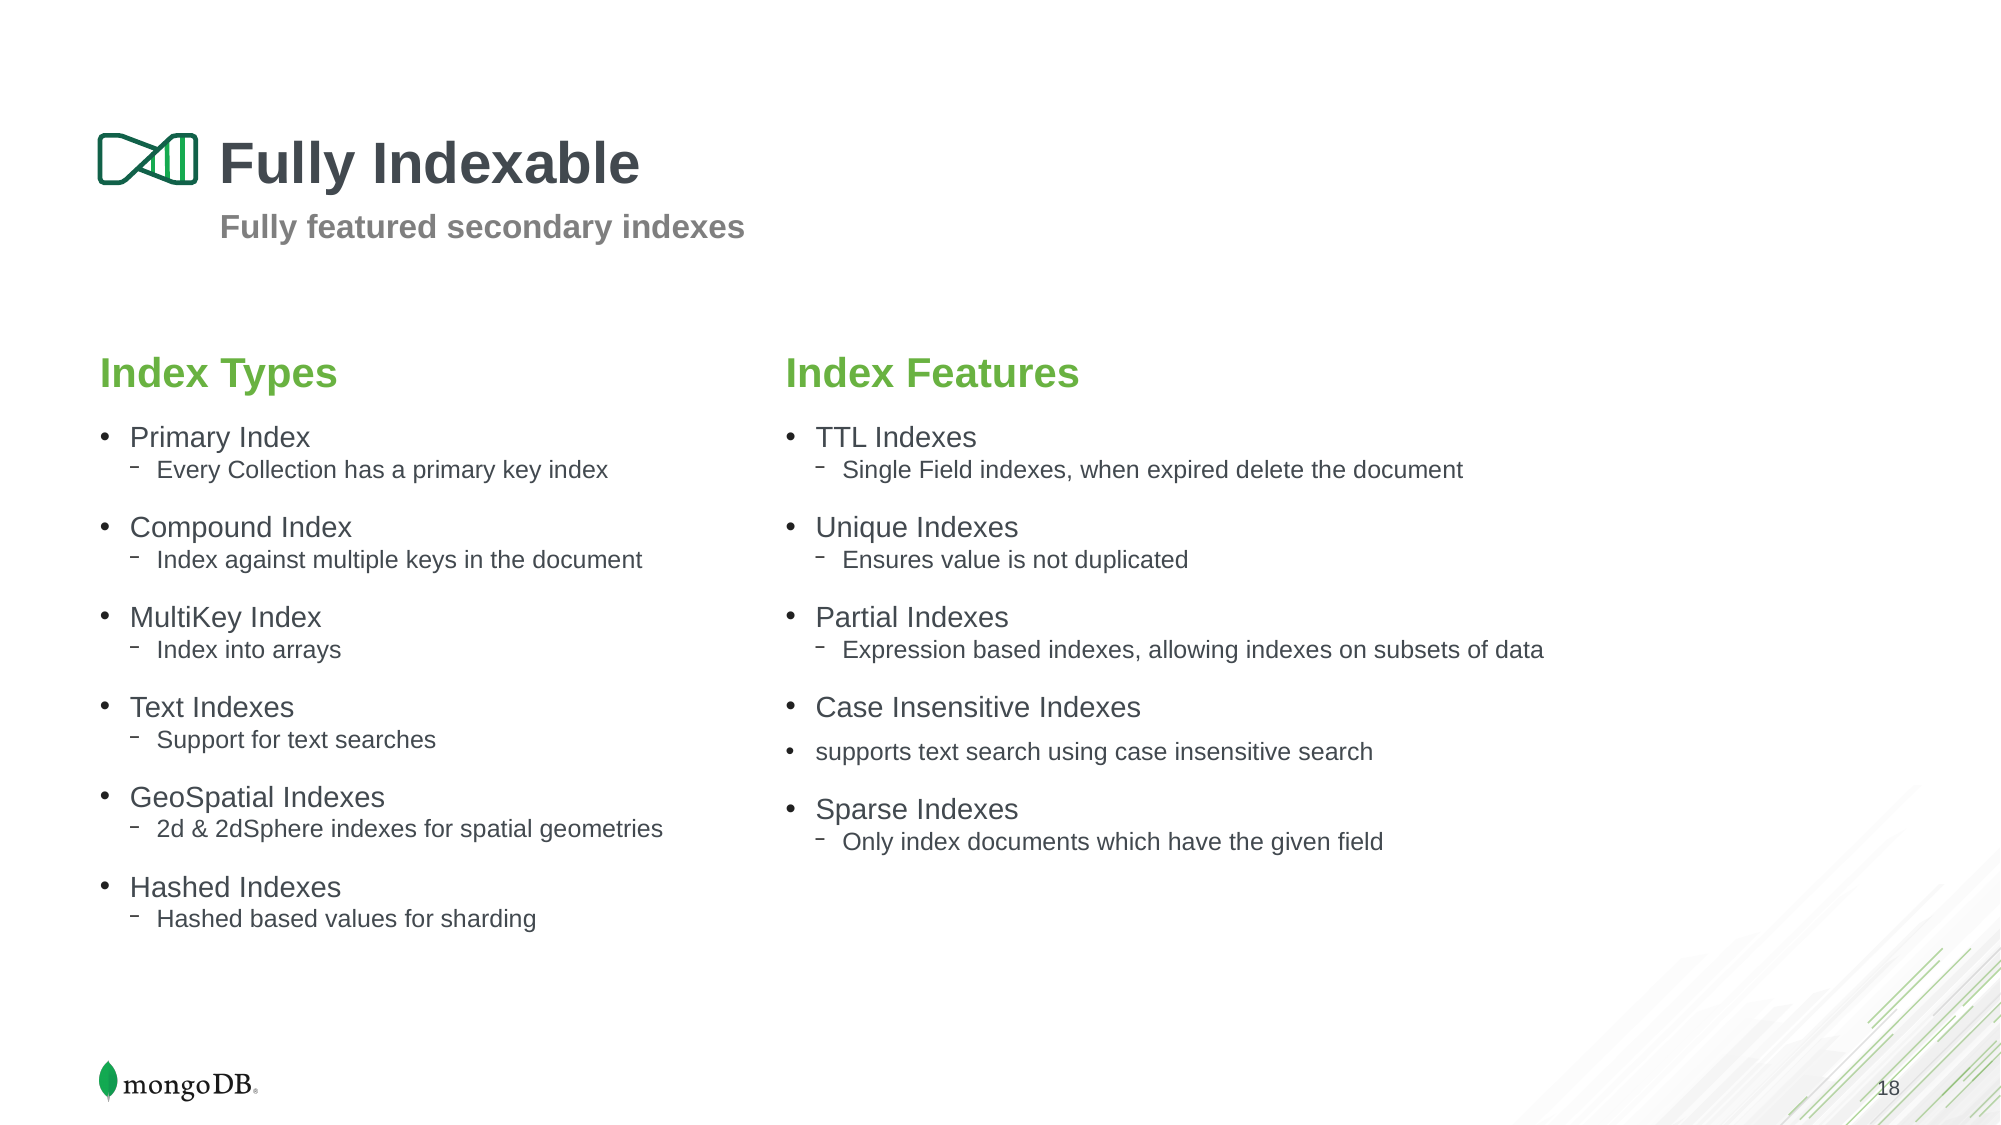

# Fully Indexable
Fully featured secondary indexes

Index Types
Index Features
Primary Index
Every Collection has a primary key index
Compound Index
Index against multiple keys in the document
MultiKey Index
Index into arrays
Text Indexes
Support for text searches
GeoSpatial Indexes
2d & 2dSphere indexes for spatial geometries
Hashed Indexes
Hashed based values for sharding
TTL Indexes
Single Field indexes, when expired delete the document
Unique Indexes
Ensures value is not duplicated
Partial Indexes
Expression based indexes, allowing indexes on subsets of data
Case Insensitive Indexes
supports text search using case insensitive search
Sparse Indexes
Only index documents which have the given field